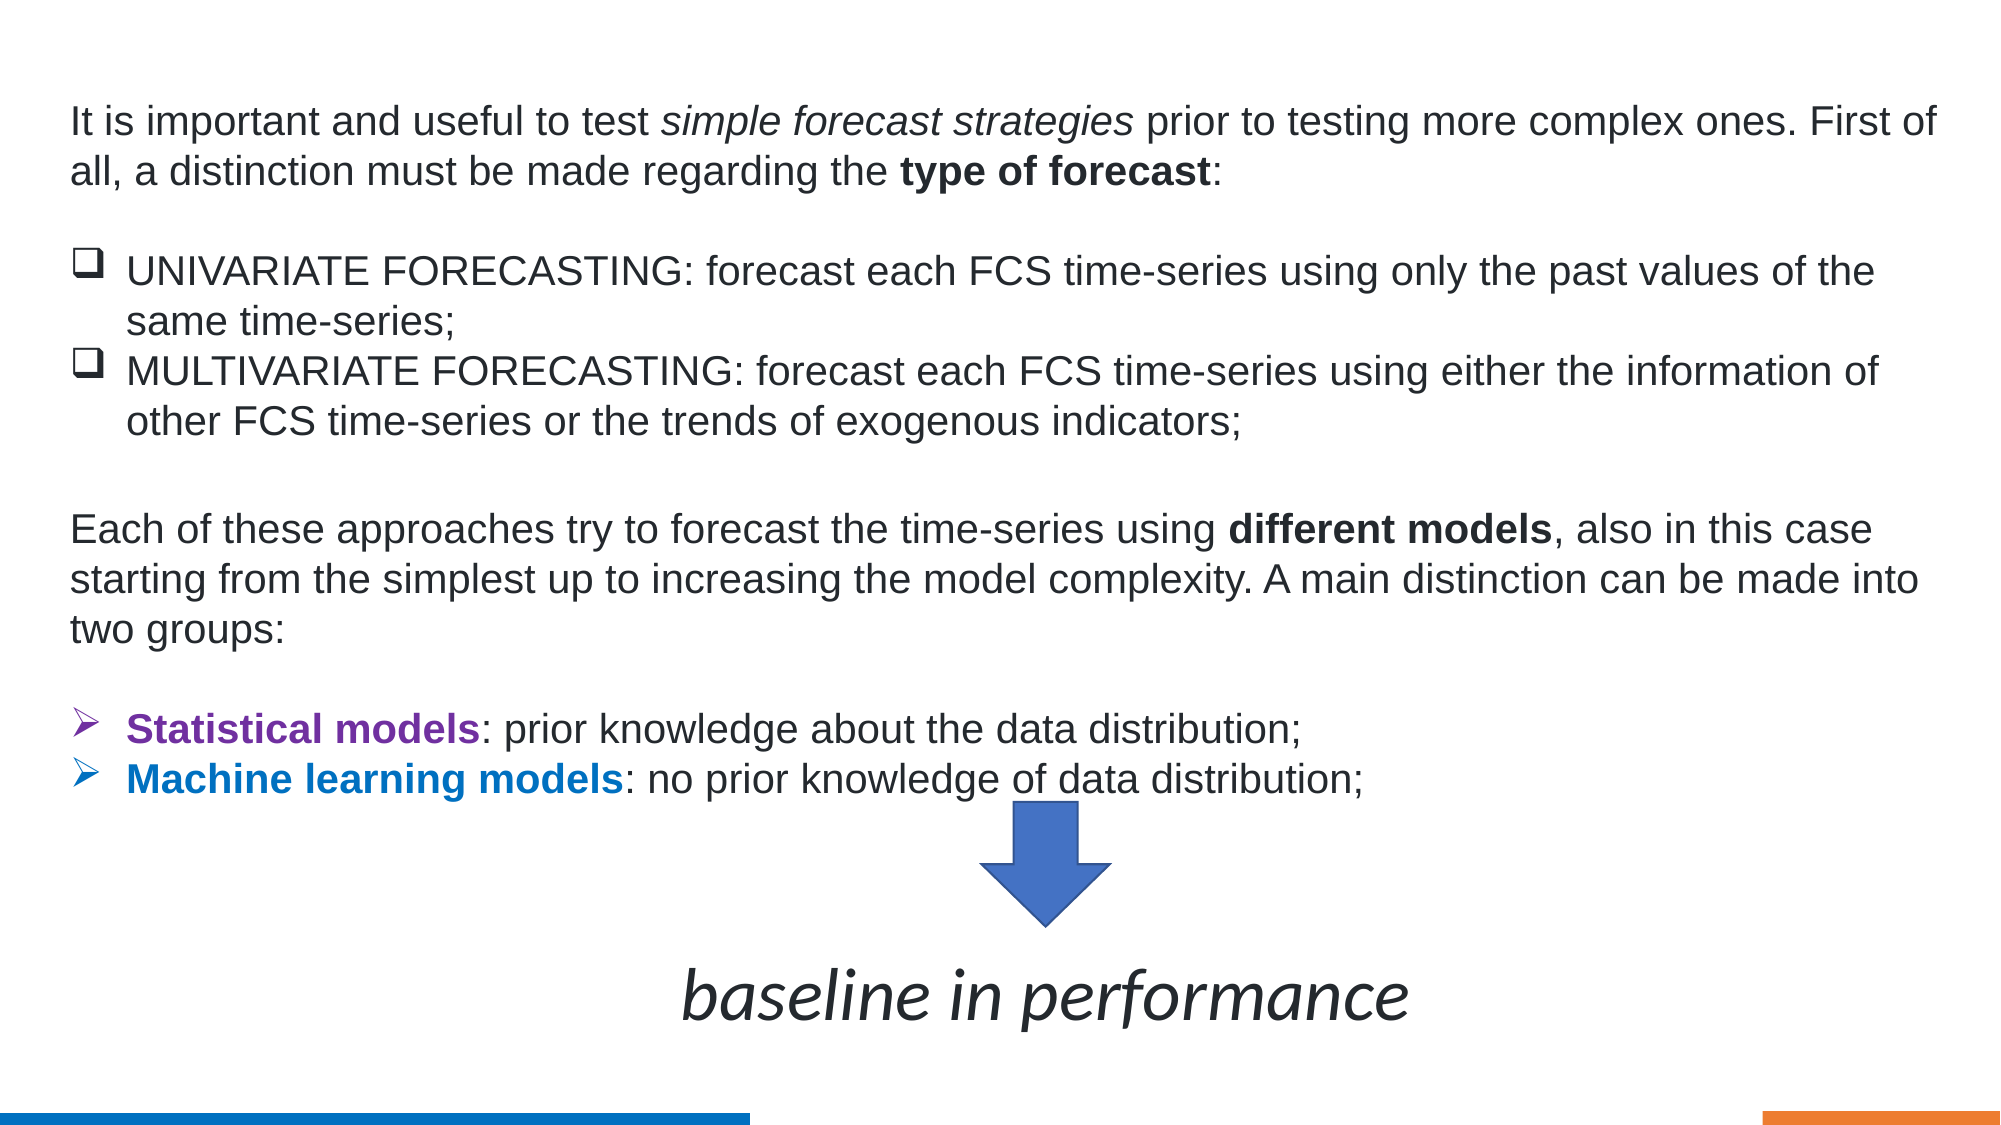

It is important and useful to test simple forecast strategies prior to testing more complex ones. First of all, a distinction must be made regarding the type of forecast:

UNIVARIATE FORECASTING: forecast each FCS time-series using only the past values of the same time-series;
MULTIVARIATE FORECASTING: forecast each FCS time-series using either the information of other FCS time-series or the trends of exogenous indicators;
Each of these approaches try to forecast the time-series using different models, also in this case starting from the simplest up to increasing the model complexity. A main distinction can be made into two groups:

Statistical models: prior knowledge about the data distribution;
Machine learning models: no prior knowledge of data distribution;

baseline in performance